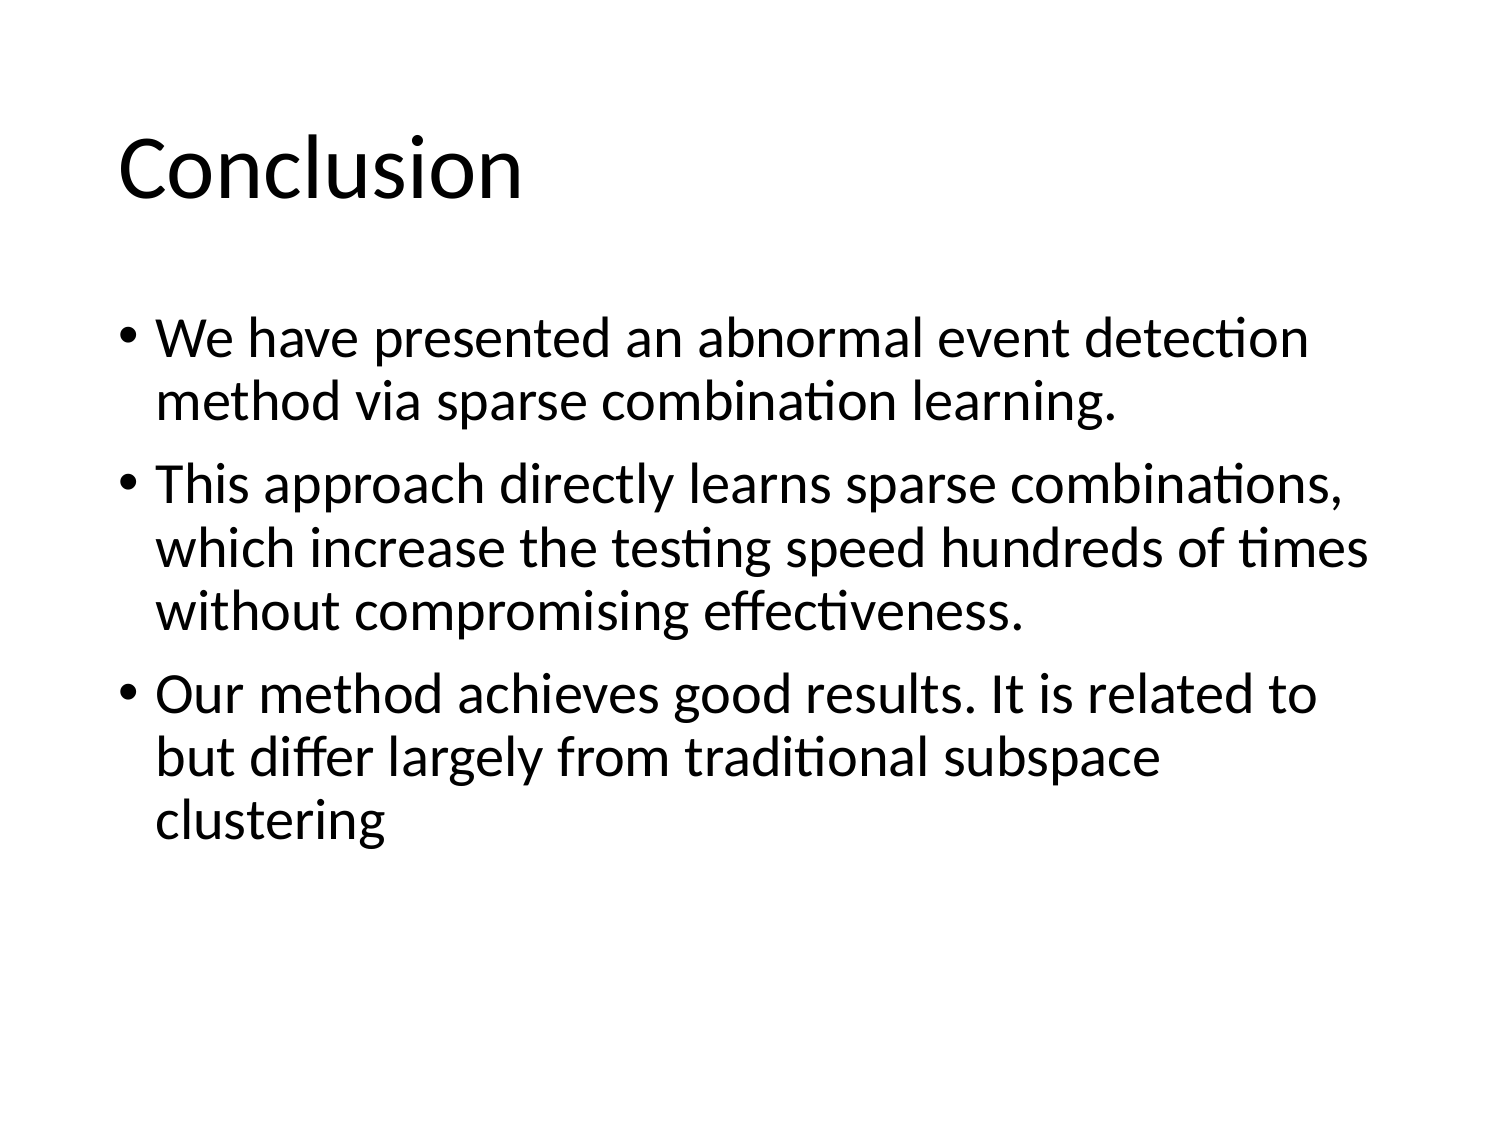

# Conclusion
We have presented an abnormal event detection method via sparse combination learning.
This approach directly learns sparse combinations, which increase the testing speed hundreds of times without compromising effectiveness.
Our method achieves good results. It is related to but differ largely from traditional subspace clustering